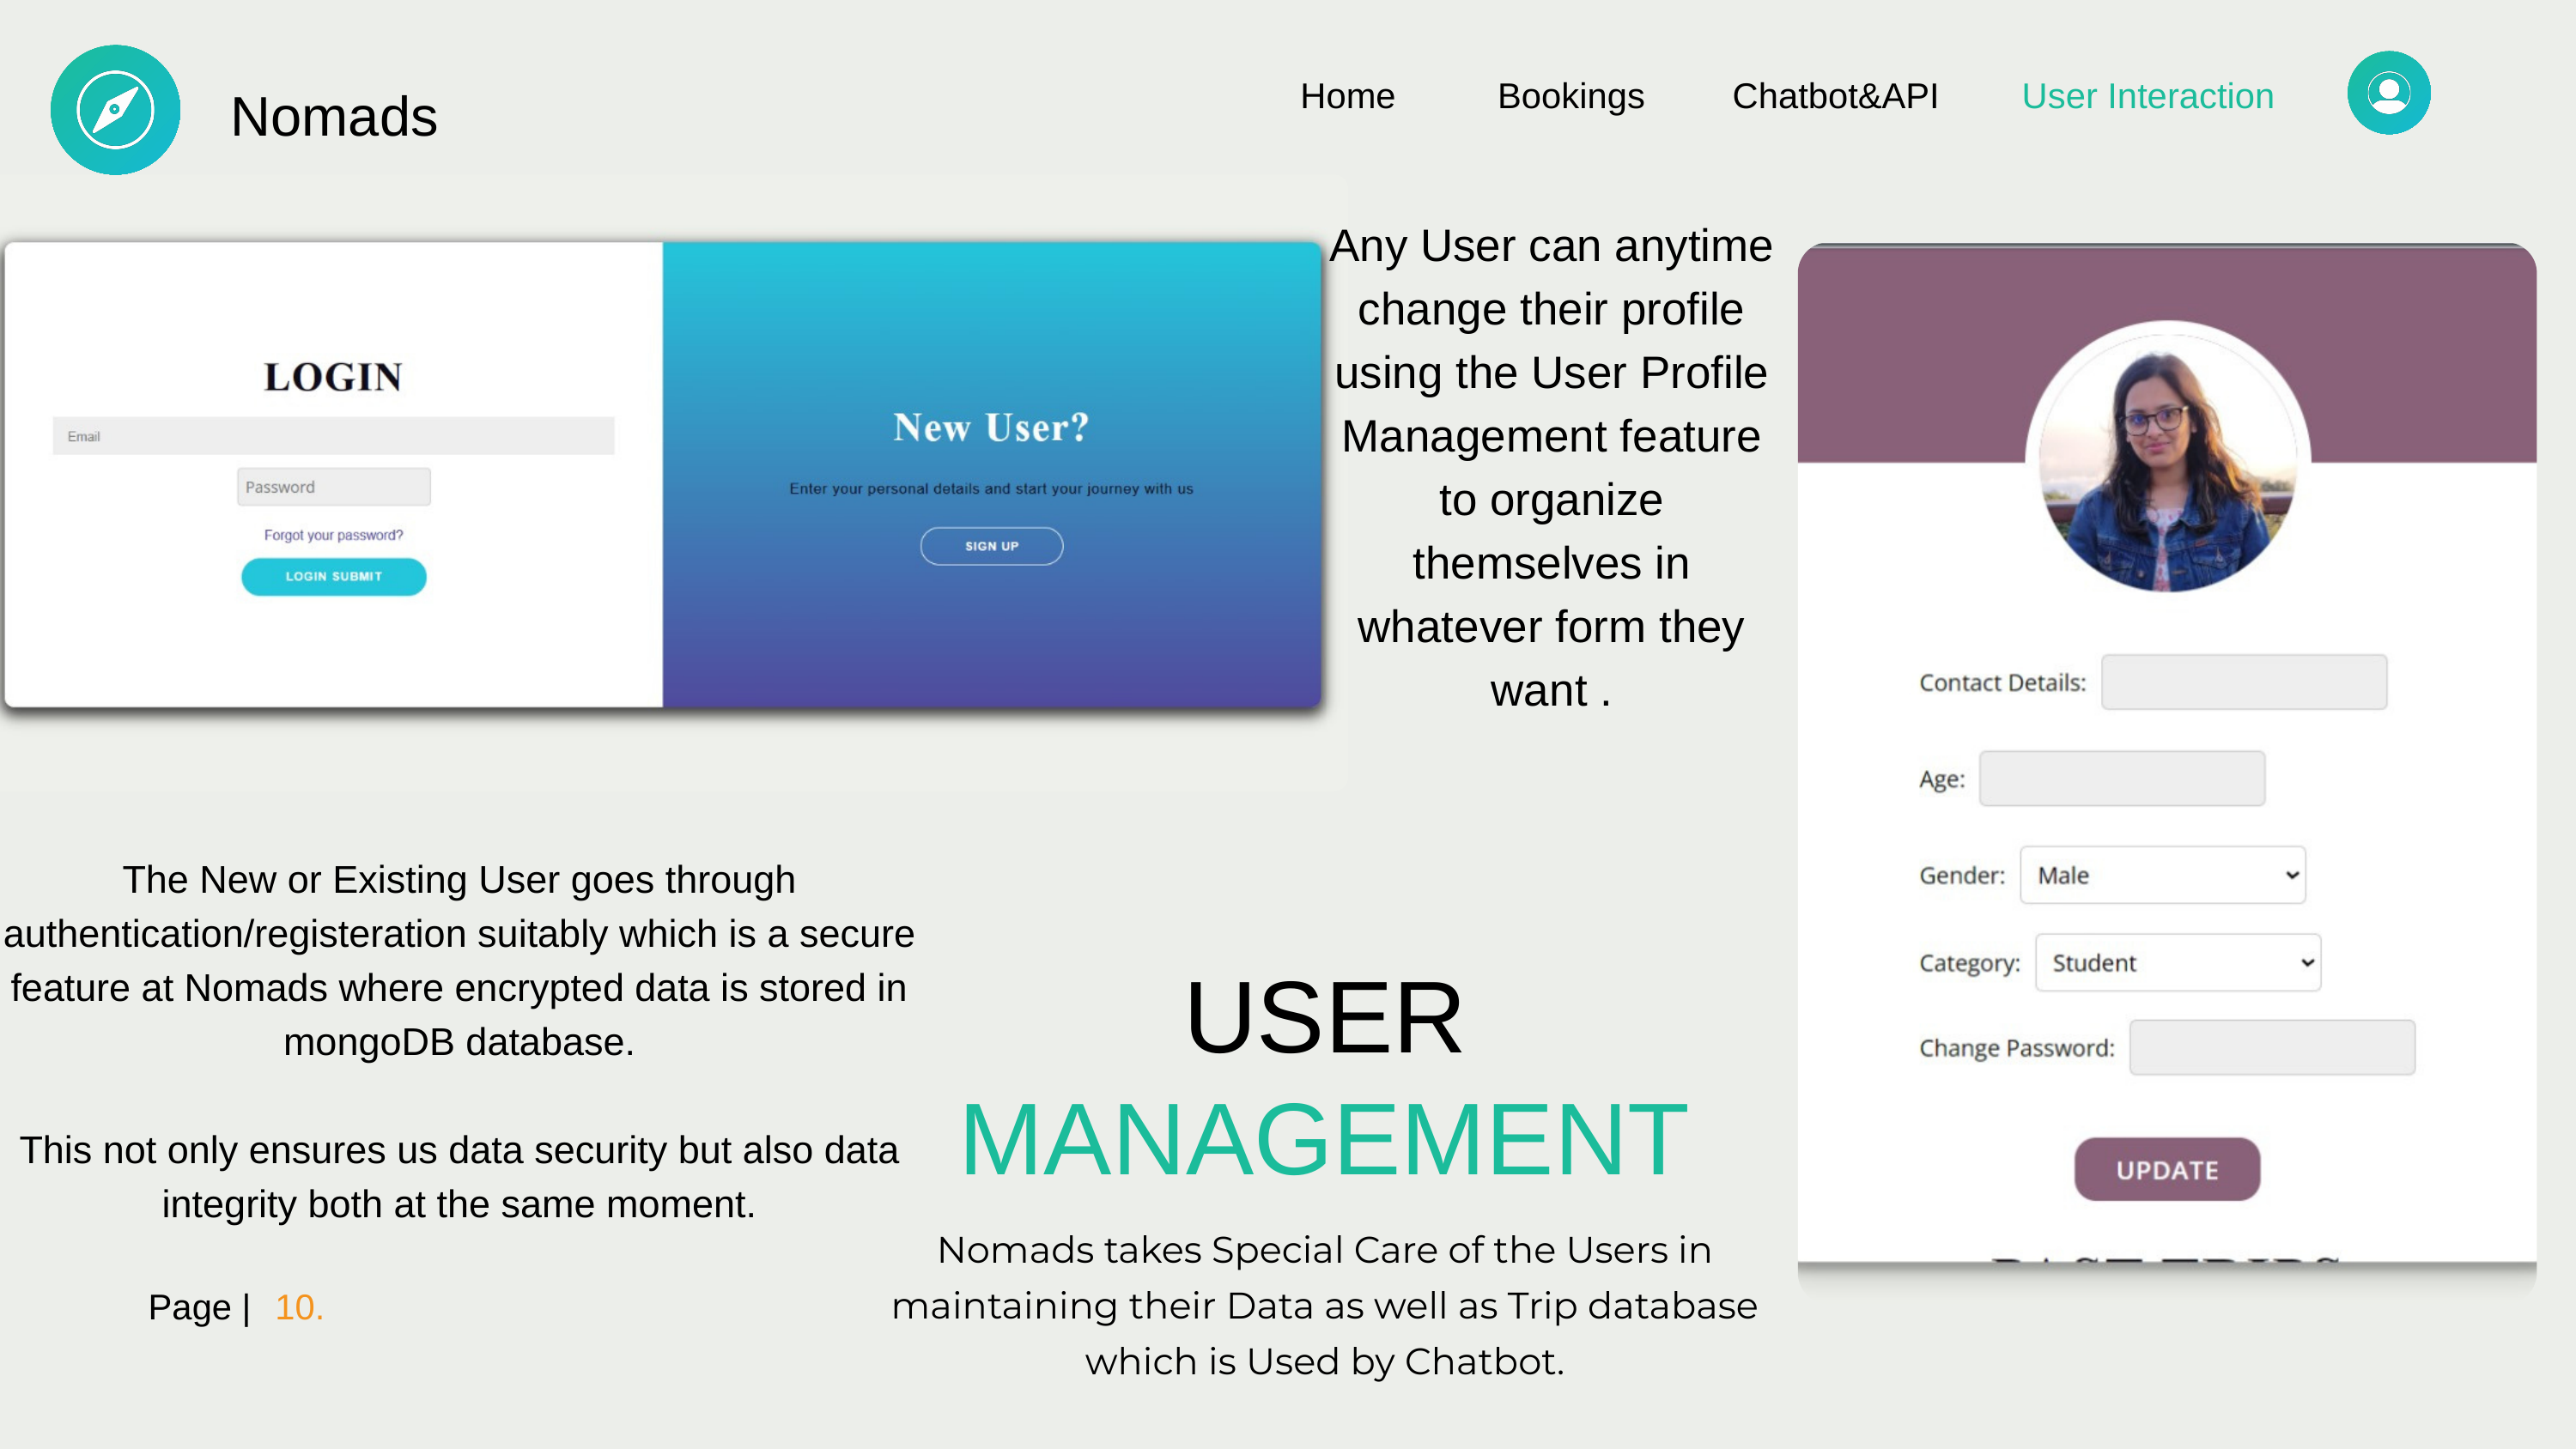

Bookings
Chatbot&API
User Interaction
Home
Nomads

Any User can anytime change their profile using the User Profile Management feature to organize themselves in whatever form they want .

The New or Existing User goes through authentication/registeration suitably which is a secure feature at Nomads where encrypted data is stored in mongoDB database.

This not only ensures us data security but also data integrity both at the same moment.
USER
MANAGEMENT
Nomads takes Special Care of the Users in maintaining their Data as well as Trip database which is Used by Chatbot.
Page |
10.